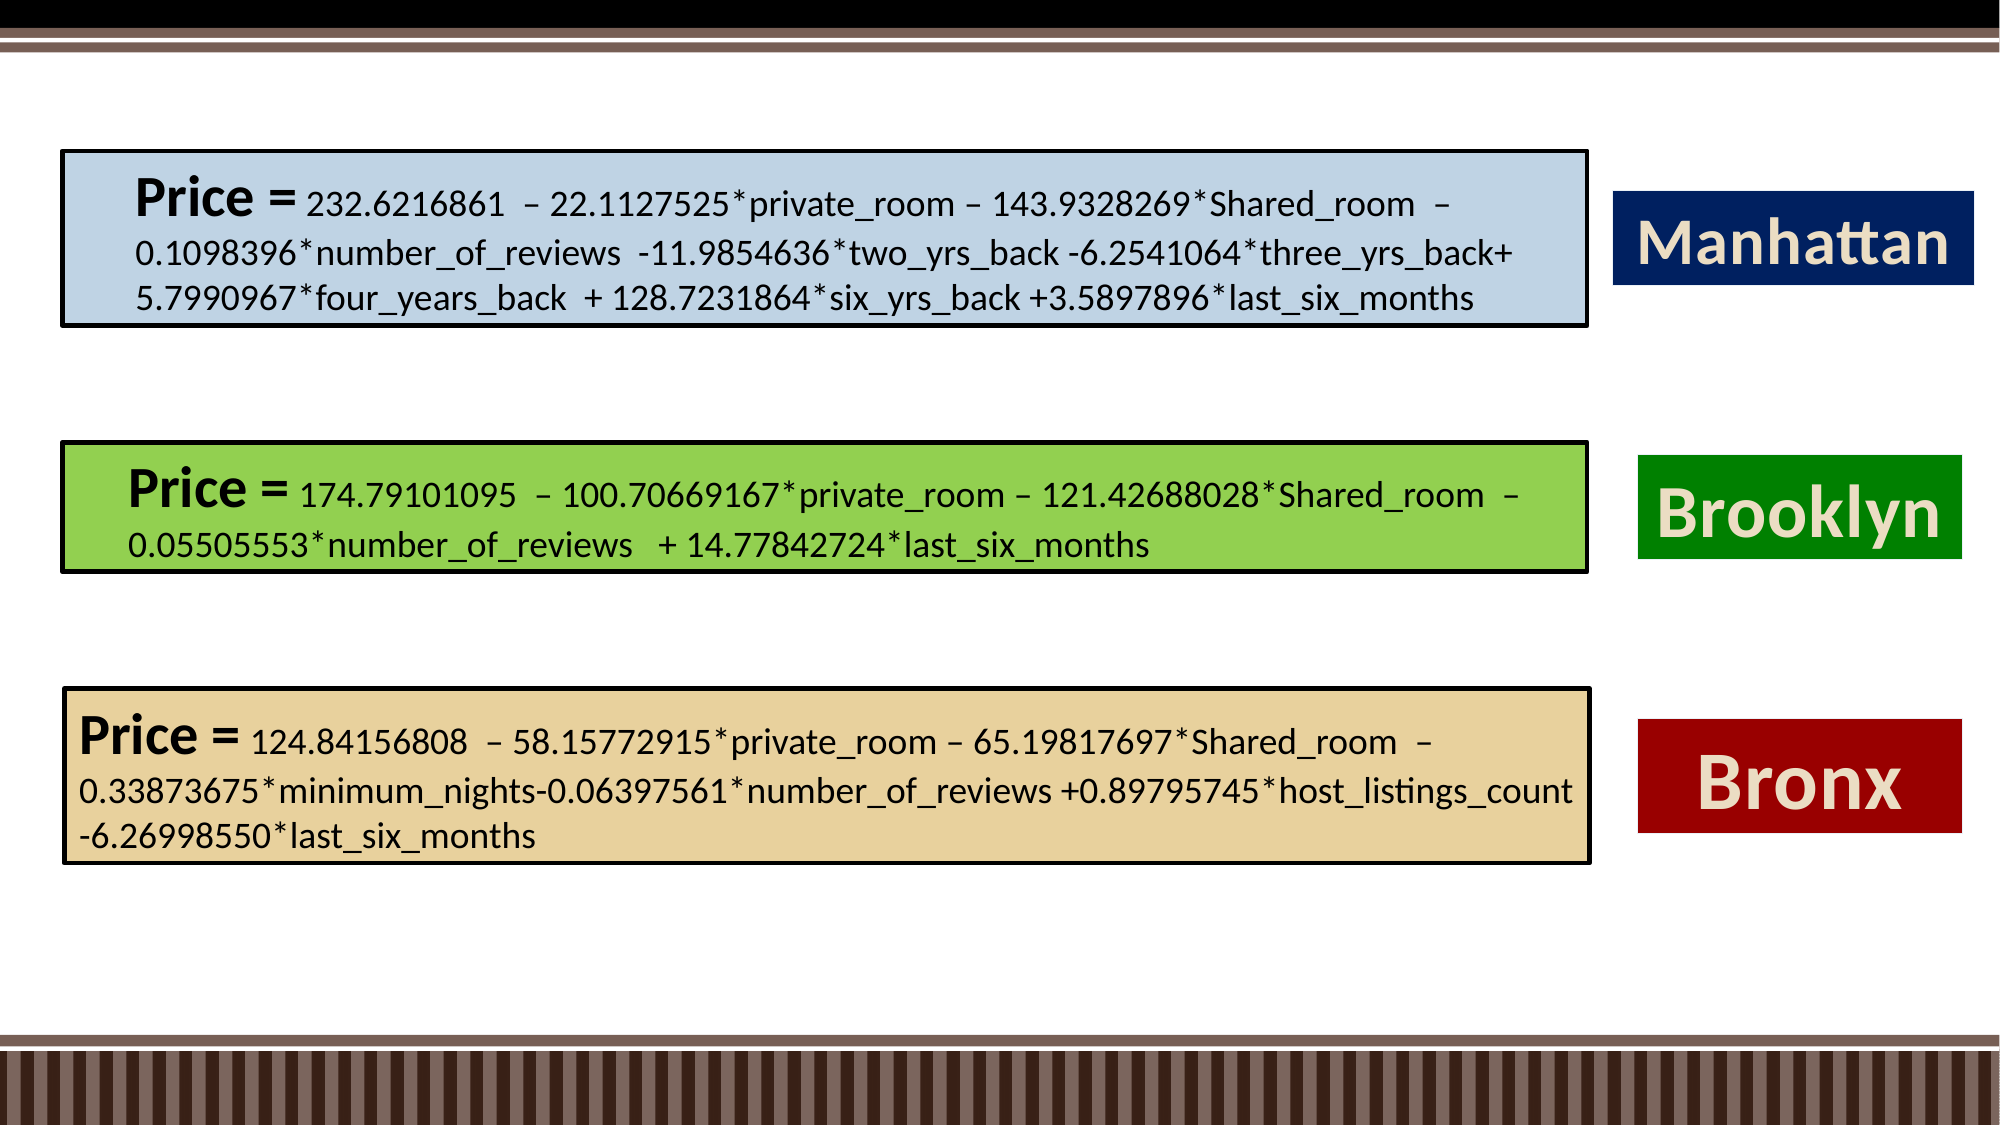

Price = 232.6216861  – 22.1127525*private_room – 143.9328269*Shared_room  – 0.1098396*number_of_reviews  -11.9854636*two_yrs_back -6.2541064*three_yrs_back+ 5.7990967*four_years_back  + 128.7231864*six_yrs_back +3.5897896*last_six_months
Manhattan
Price = 174.79101095  – 100.70669167*private_room – 121.42688028*Shared_room  – 0.05505553*number_of_reviews   + 14.77842724*last_six_months
Brooklyn
Price = 124.84156808  – 58.15772915*private_room – 65.19817697*Shared_room  – 0.33873675*minimum_nights-0.06397561*number_of_reviews +0.89795745*host_listings_count -6.26998550*last_six_months
Bronx